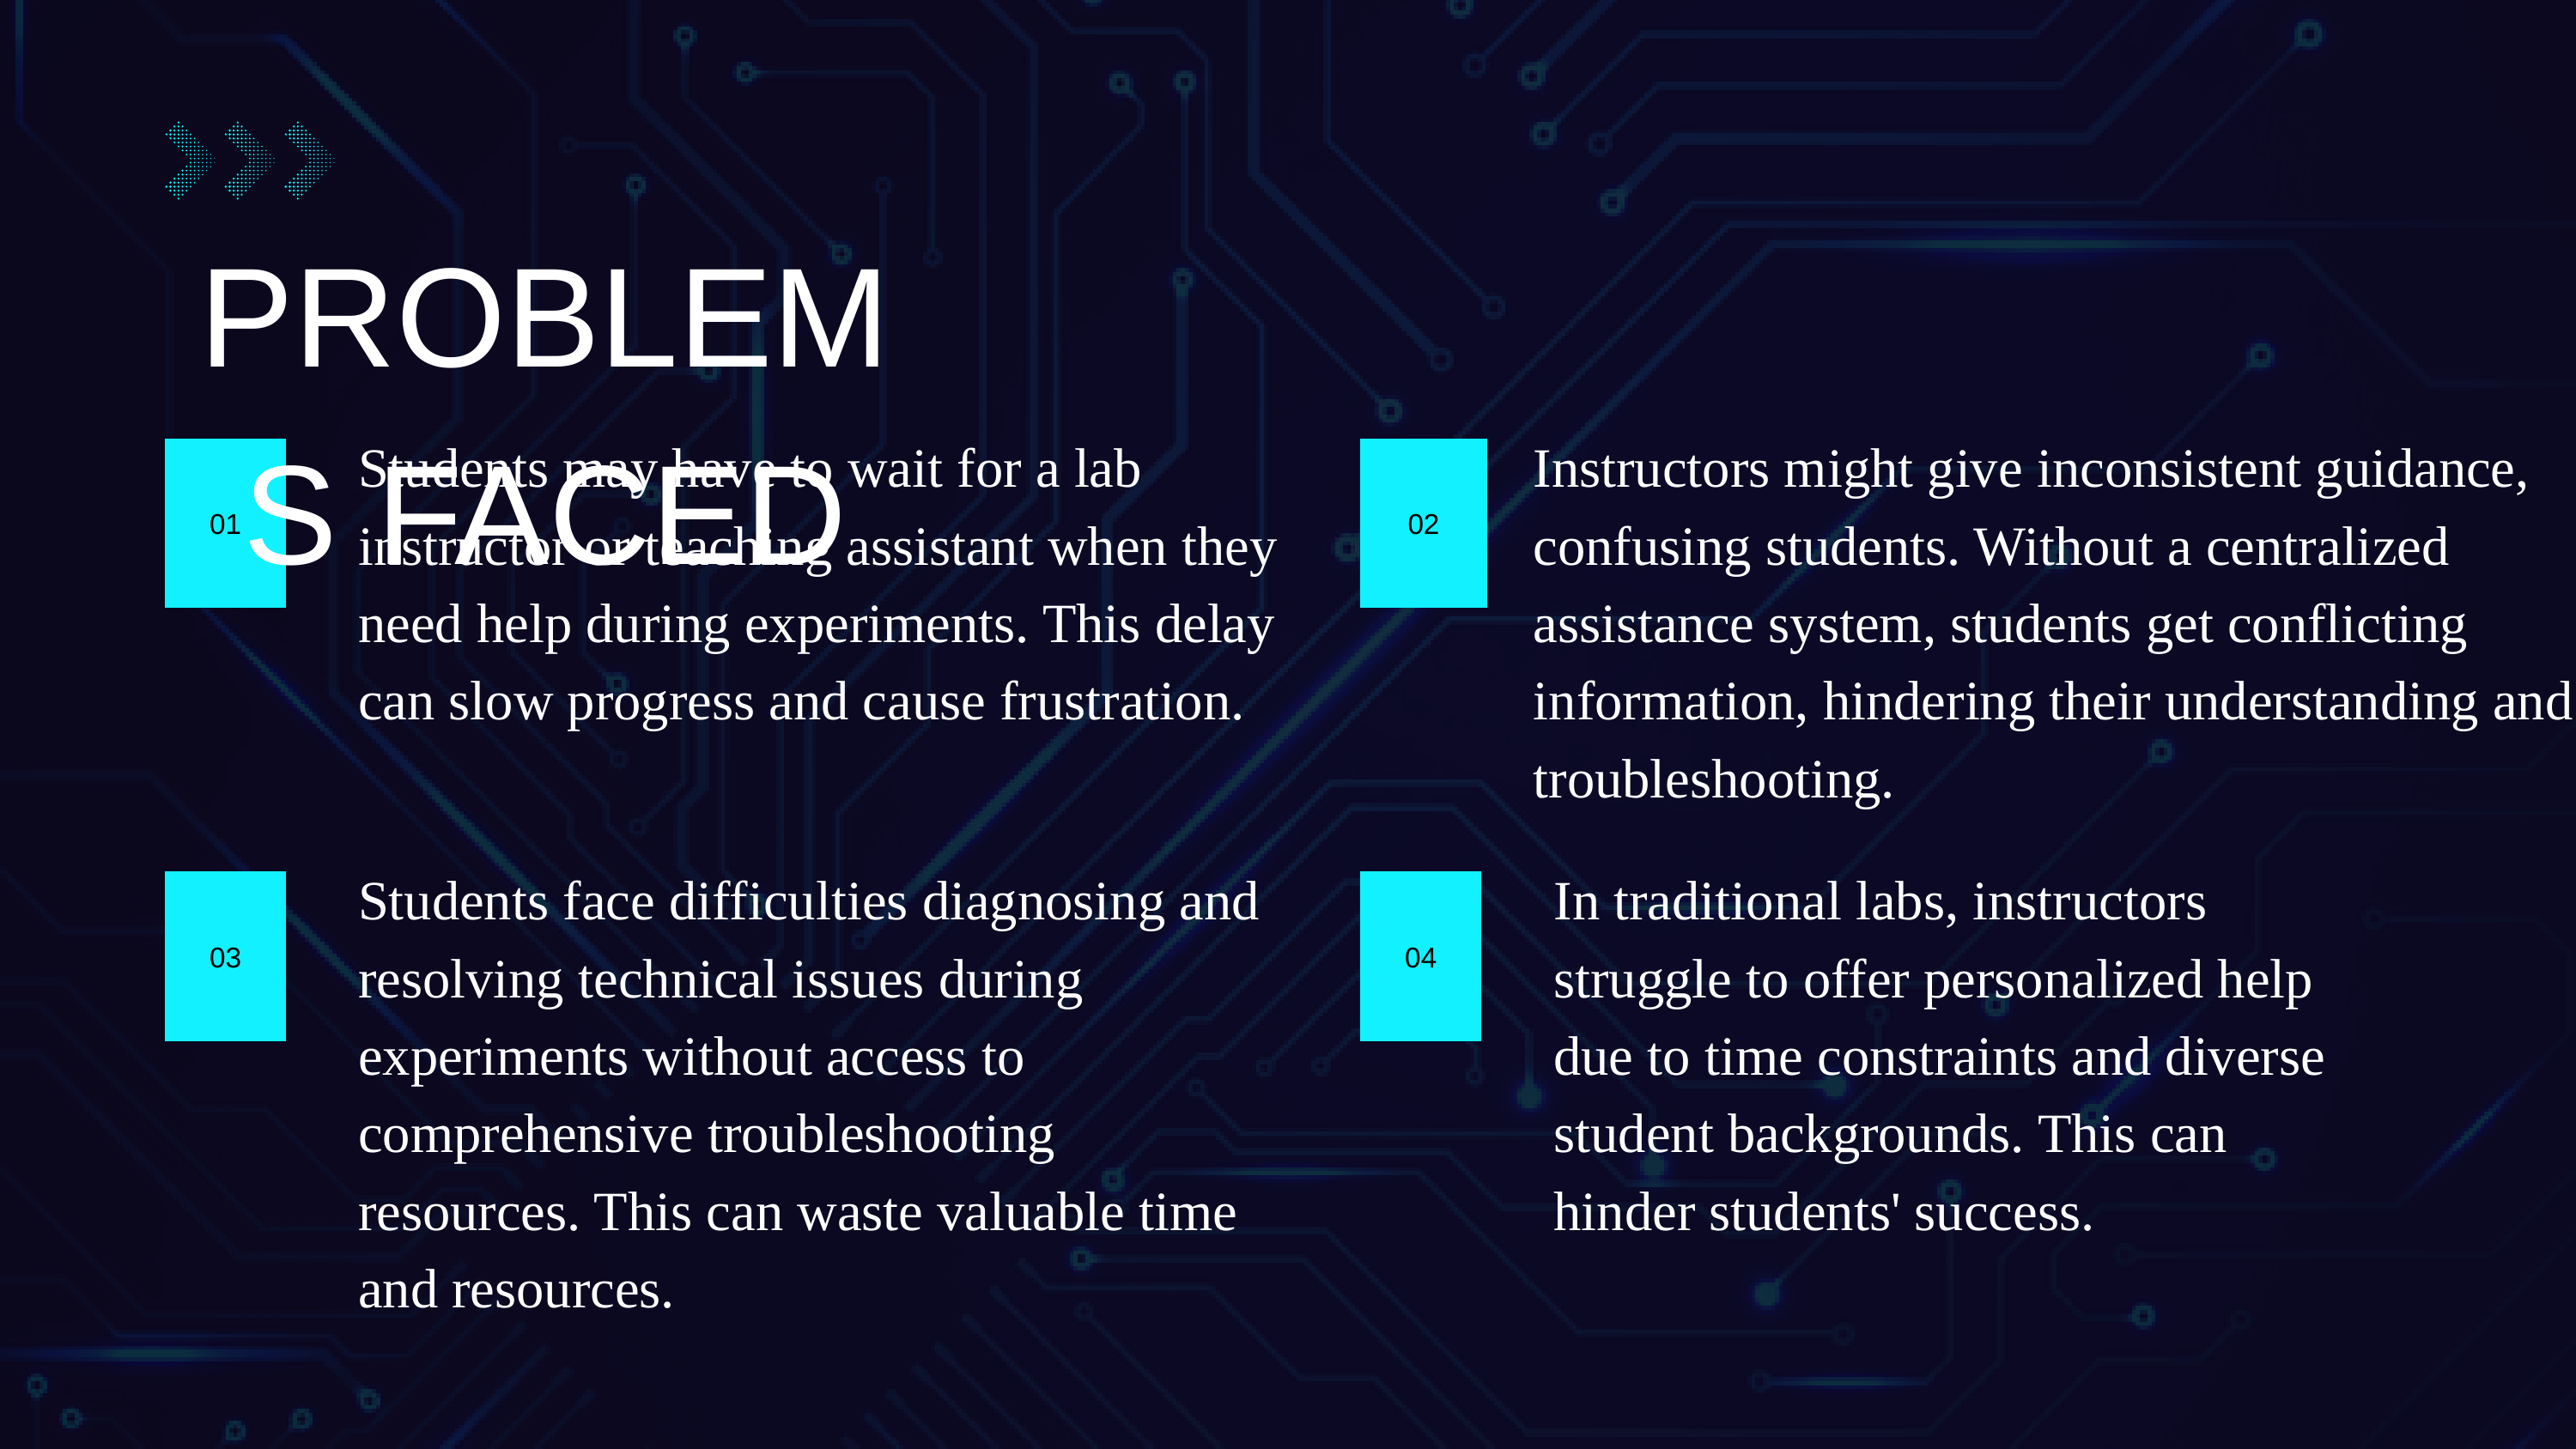

01
PROBLEMS FACED
Students may have to wait for a lab instructor or teaching assistant when they need help during experiments. This delay can slow progress and cause frustration.
Instructors might give inconsistent guidance, confusing students. Without a centralized assistance system, students get conflicting information, hindering their understanding and troubleshooting.

01

02
Students face difficulties diagnosing and resolving technical issues during experiments without access to comprehensive troubleshooting resources. This can waste valuable time and resources.
In traditional labs, instructors struggle to offer personalized help due to time constraints and diverse student backgrounds. This can hinder students' success.

03

04